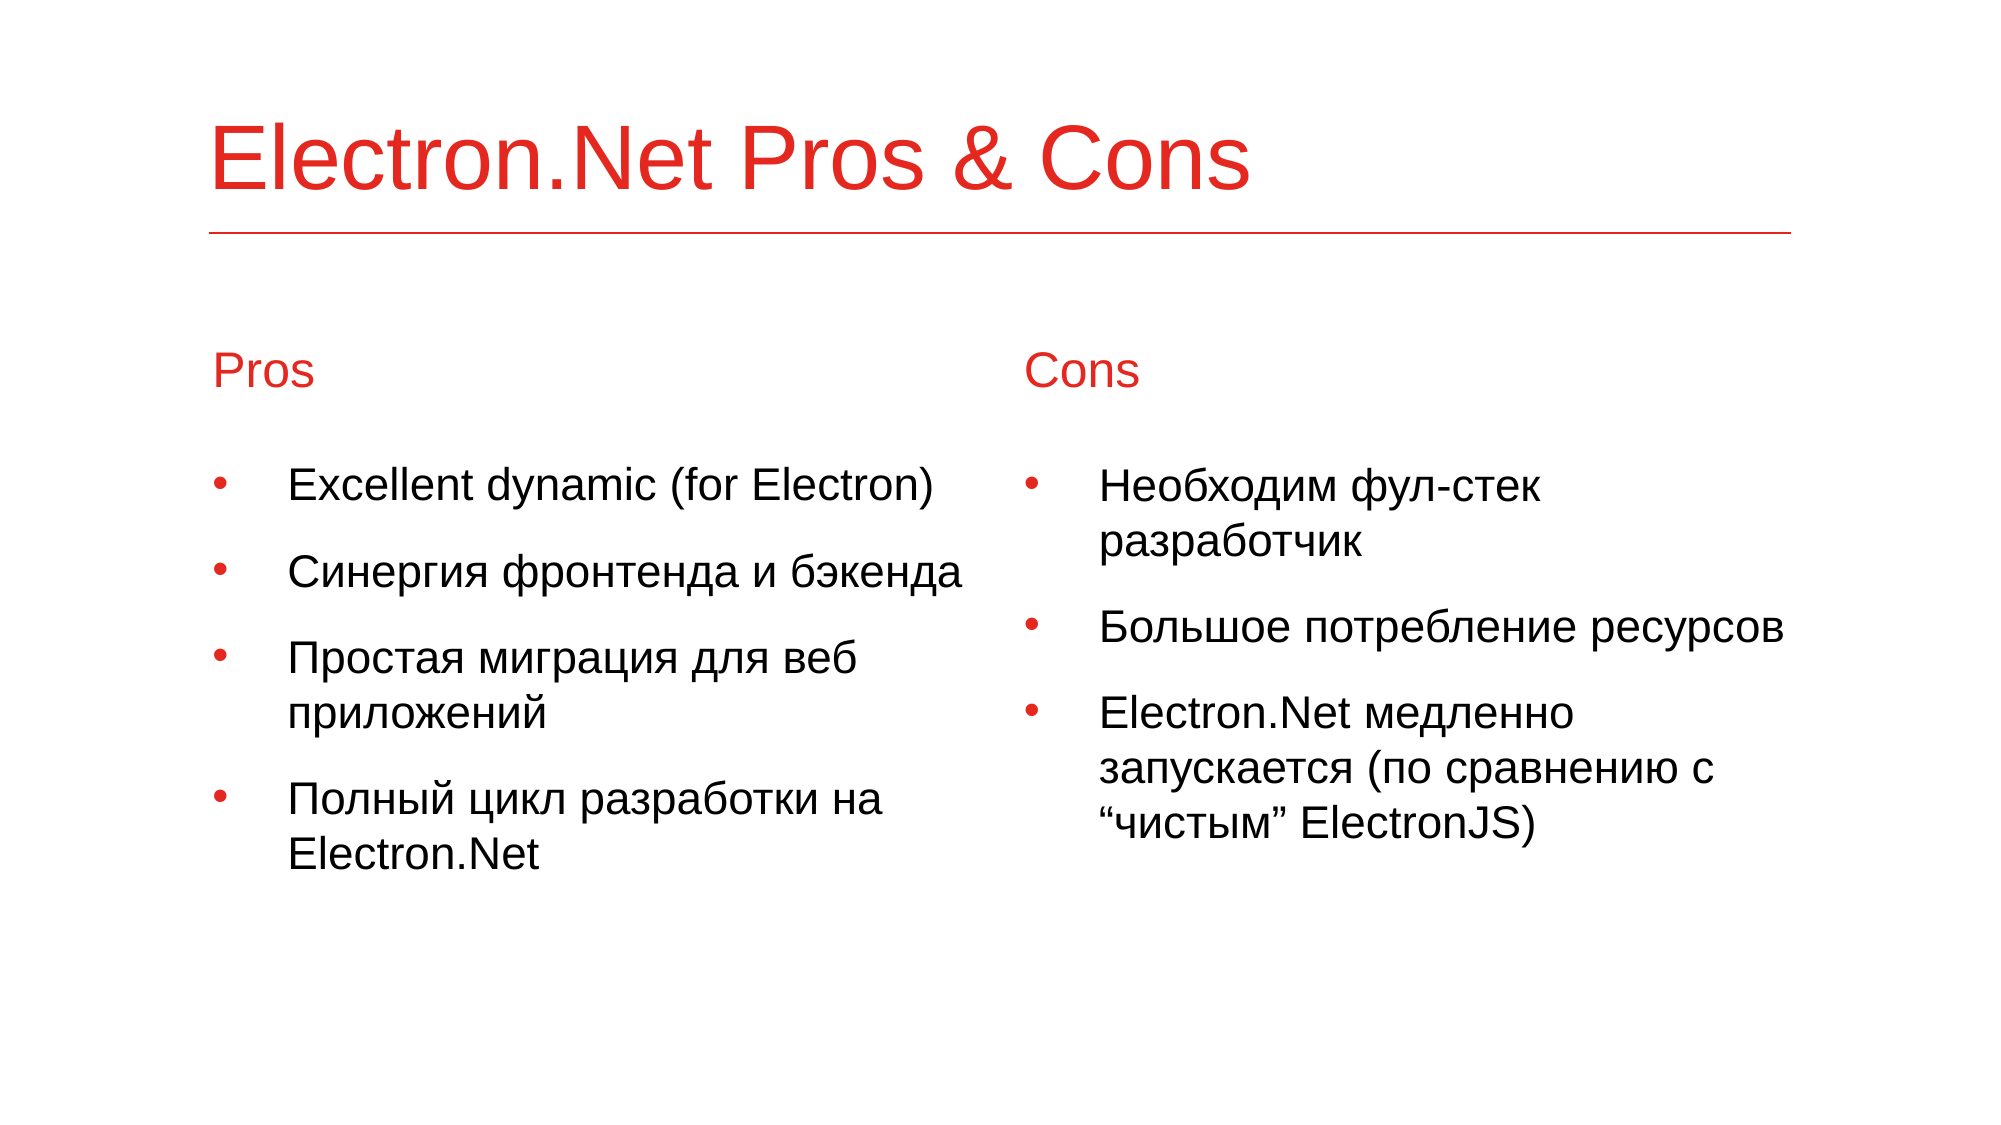

# Electron.Net Pros & Cons
Cons
Pros
Необходим фул-стек разработчик
Большое потребление ресурсов
Electron.Net медленно запускается (по сравнению с “чистым” ElectronJS)

Excellent dynamic (for Electron)
Синергия фронтенда и бэкенда
Простая миграция для веб приложений
Полный цикл разработки на Electron.Net